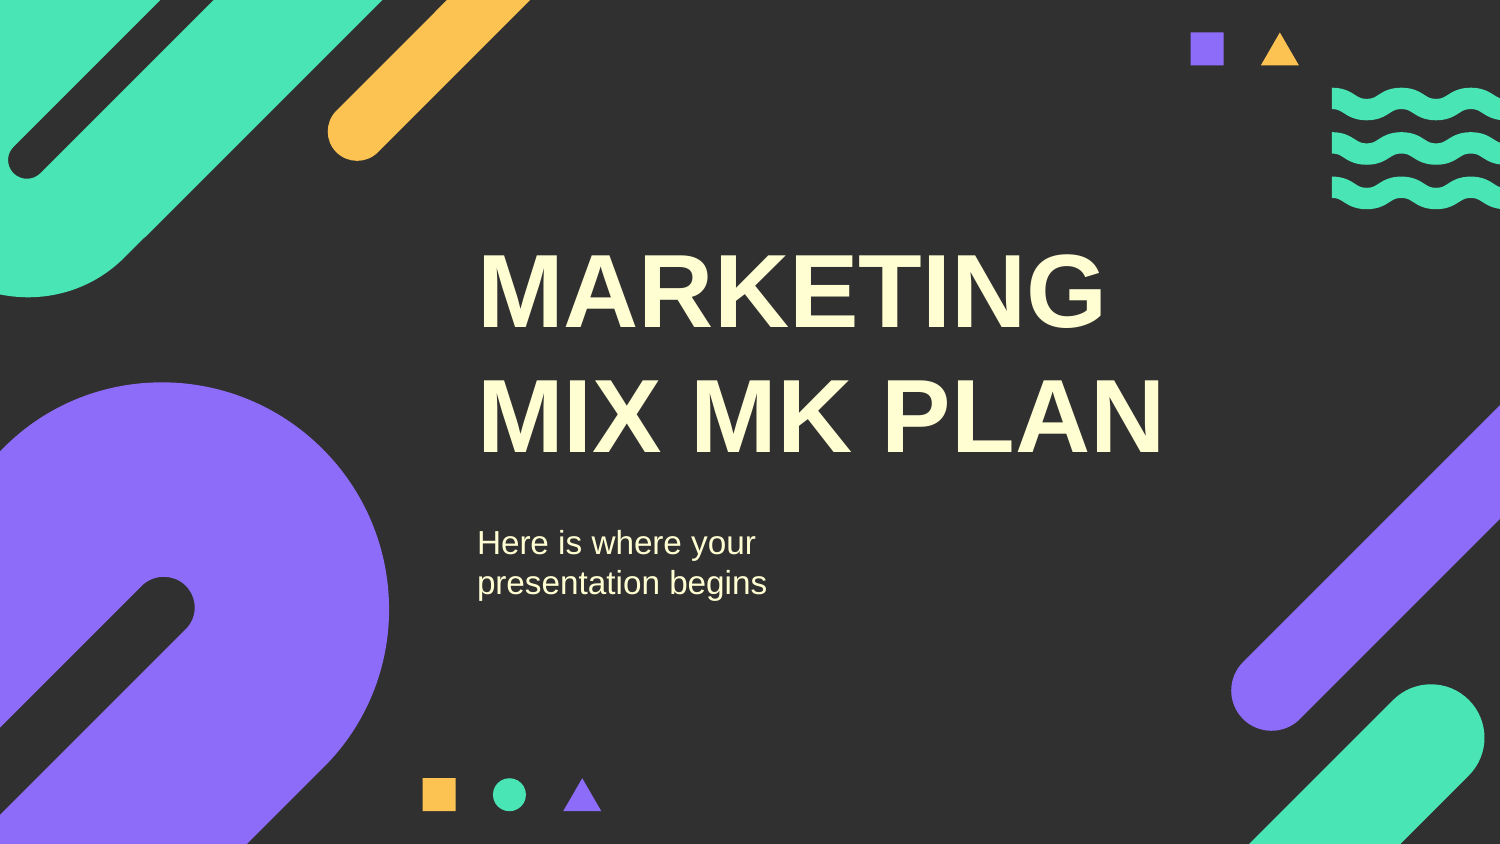

# MARKETING MIX MK PLAN

Here is where your presentation begins